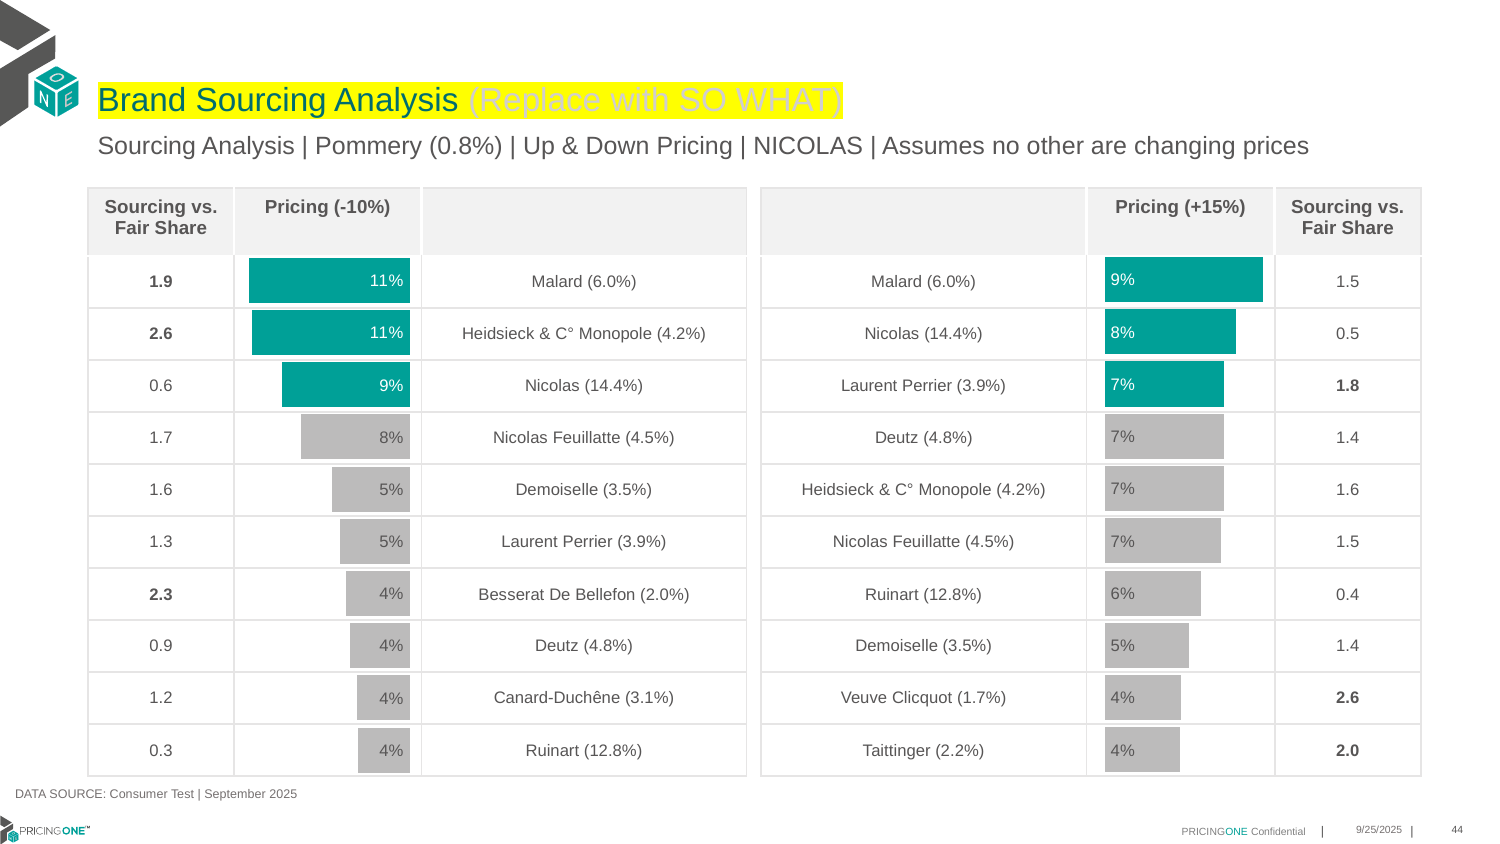

# Brand Sourcing Analysis (Replace with SO WHAT)
Sourcing Analysis | Pommery (0.8%) | Up & Down Pricing | NICOLAS | Assumes no other are changing prices
| Sourcing vs. Fair Share | Pricing (-10%) |  |
| --- | --- | --- |
| 1.9 |  | Malard (6.0%) |
| 2.6 |  | Heidsieck & C° Monopole (4.2%) |
| 0.6 |  | Nicolas (14.4%) |
| 1.7 |  | Nicolas Feuillatte (4.5%) |
| 1.6 |  | Demoiselle (3.5%) |
| 1.3 |  | Laurent Perrier (3.9%) |
| 2.3 |  | Besserat De Bellefon (2.0%) |
| 0.9 |  | Deutz (4.8%) |
| 1.2 |  | Canard-Duchêne (3.1%) |
| 0.3 |  | Ruinart (12.8%) |
|  | Pricing (+15%) | Sourcing vs. Fair Share |
| --- | --- | --- |
| Malard (6.0%) |  | 1.5 |
| Nicolas (14.4%) |  | 0.5 |
| Laurent Perrier (3.9%) |  | 1.8 |
| Deutz (4.8%) |  | 1.4 |
| Heidsieck & C° Monopole (4.2%) |  | 1.6 |
| Nicolas Feuillatte (4.5%) |  | 1.5 |
| Ruinart (12.8%) |  | 0.4 |
| Demoiselle (3.5%) |  | 1.4 |
| Veuve Clicquot (1.7%) |  | 2.6 |
| Taittinger (2.2%) |  | 2.0 |

### Chart

| Category | Pommery (0.8%) |
|---|---|
| Malard (6.0%) | 0.09266739471259106 |
| Nicolas (14.4%) | 0.0772668337150958 |
| Laurent Perrier (3.9%) | 0.07009653775723032 |
| Deutz (4.8%) | 0.06999158865933786 |
| Heidsieck & C° Monopole (4.2%) | 0.06986722390872122 |
| Nicolas Feuillatte (4.5%) | 0.0681930274103335 |
| Ruinart (12.8%) | 0.056554861473423985 |
| Demoiselle (3.5%) | 0.049451611187118265 |
| Veuve Clicquot (1.7%) | 0.044579089602839156 |
| Taittinger (2.2%) | 0.04400974401530143 |

### Chart

| Category | Pommery (0.8%) |
|---|---|
| Malard (6.0%) | 0.11284961775319528 |
| Heidsieck & C° Monopole (4.2%) | 0.11048806991459895 |
| Nicolas (14.4%) | 0.08998229244284883 |
| Nicolas Feuillatte (4.5%) | 0.07661131571377718 |
| Demoiselle (3.5%) | 0.05495534444433529 |
| Laurent Perrier (3.9%) | 0.04880106608105982 |
| Besserat De Bellefon (2.0%) | 0.04499466963693054 |
| Deutz (4.8%) | 0.042086647061010264 |
| Canard-Duchêne (3.1%) | 0.03732011453512726 |
| Ruinart (12.8%) | 0.03684598428723288 |
DATA SOURCE: Consumer Test | September 2025

9/25/2025
44